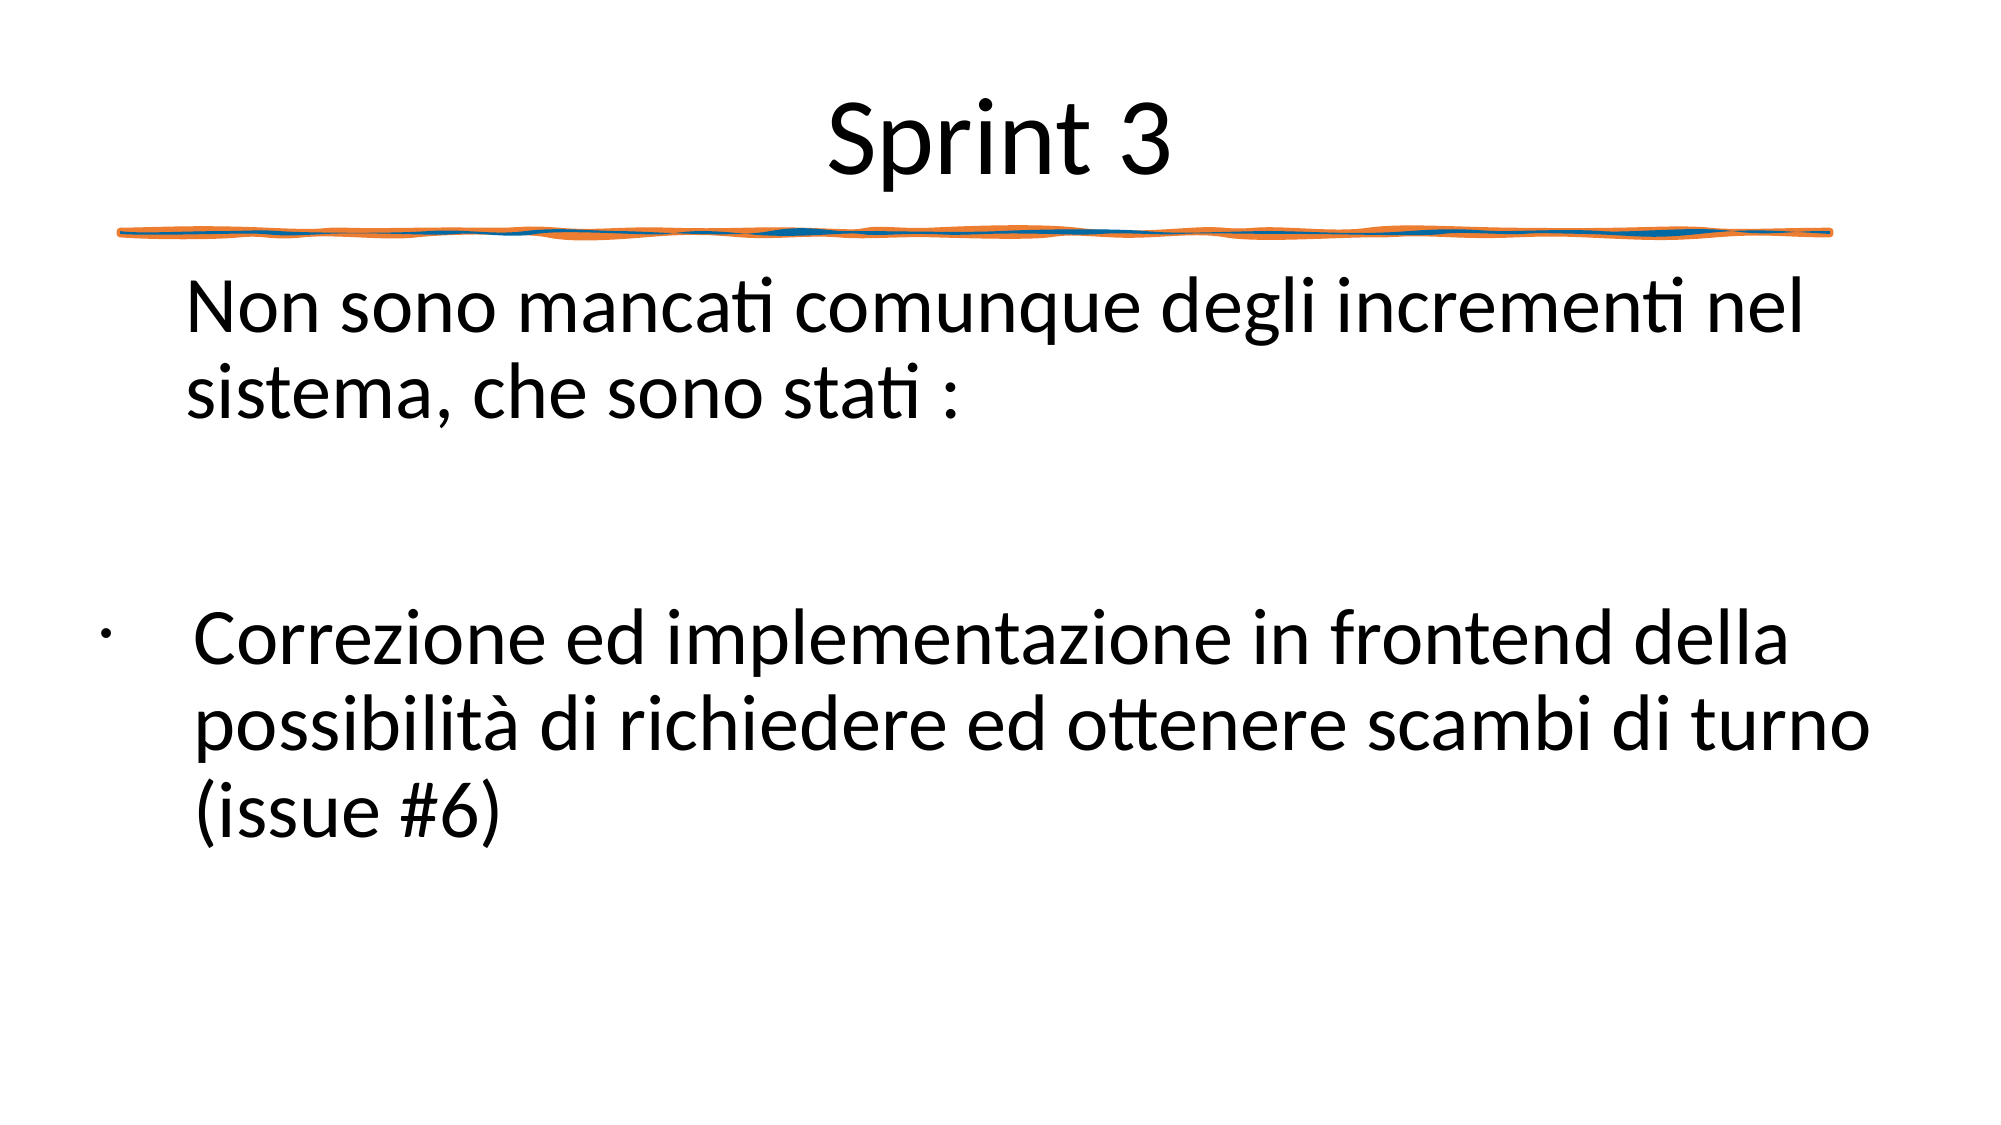

# Sprint 3

Non sono mancati comunque degli incrementi nel sistema, che sono stati :

Correzione ed implementazione in frontend della possibilità di richiedere ed ottenere scambi di turno (issue #6)